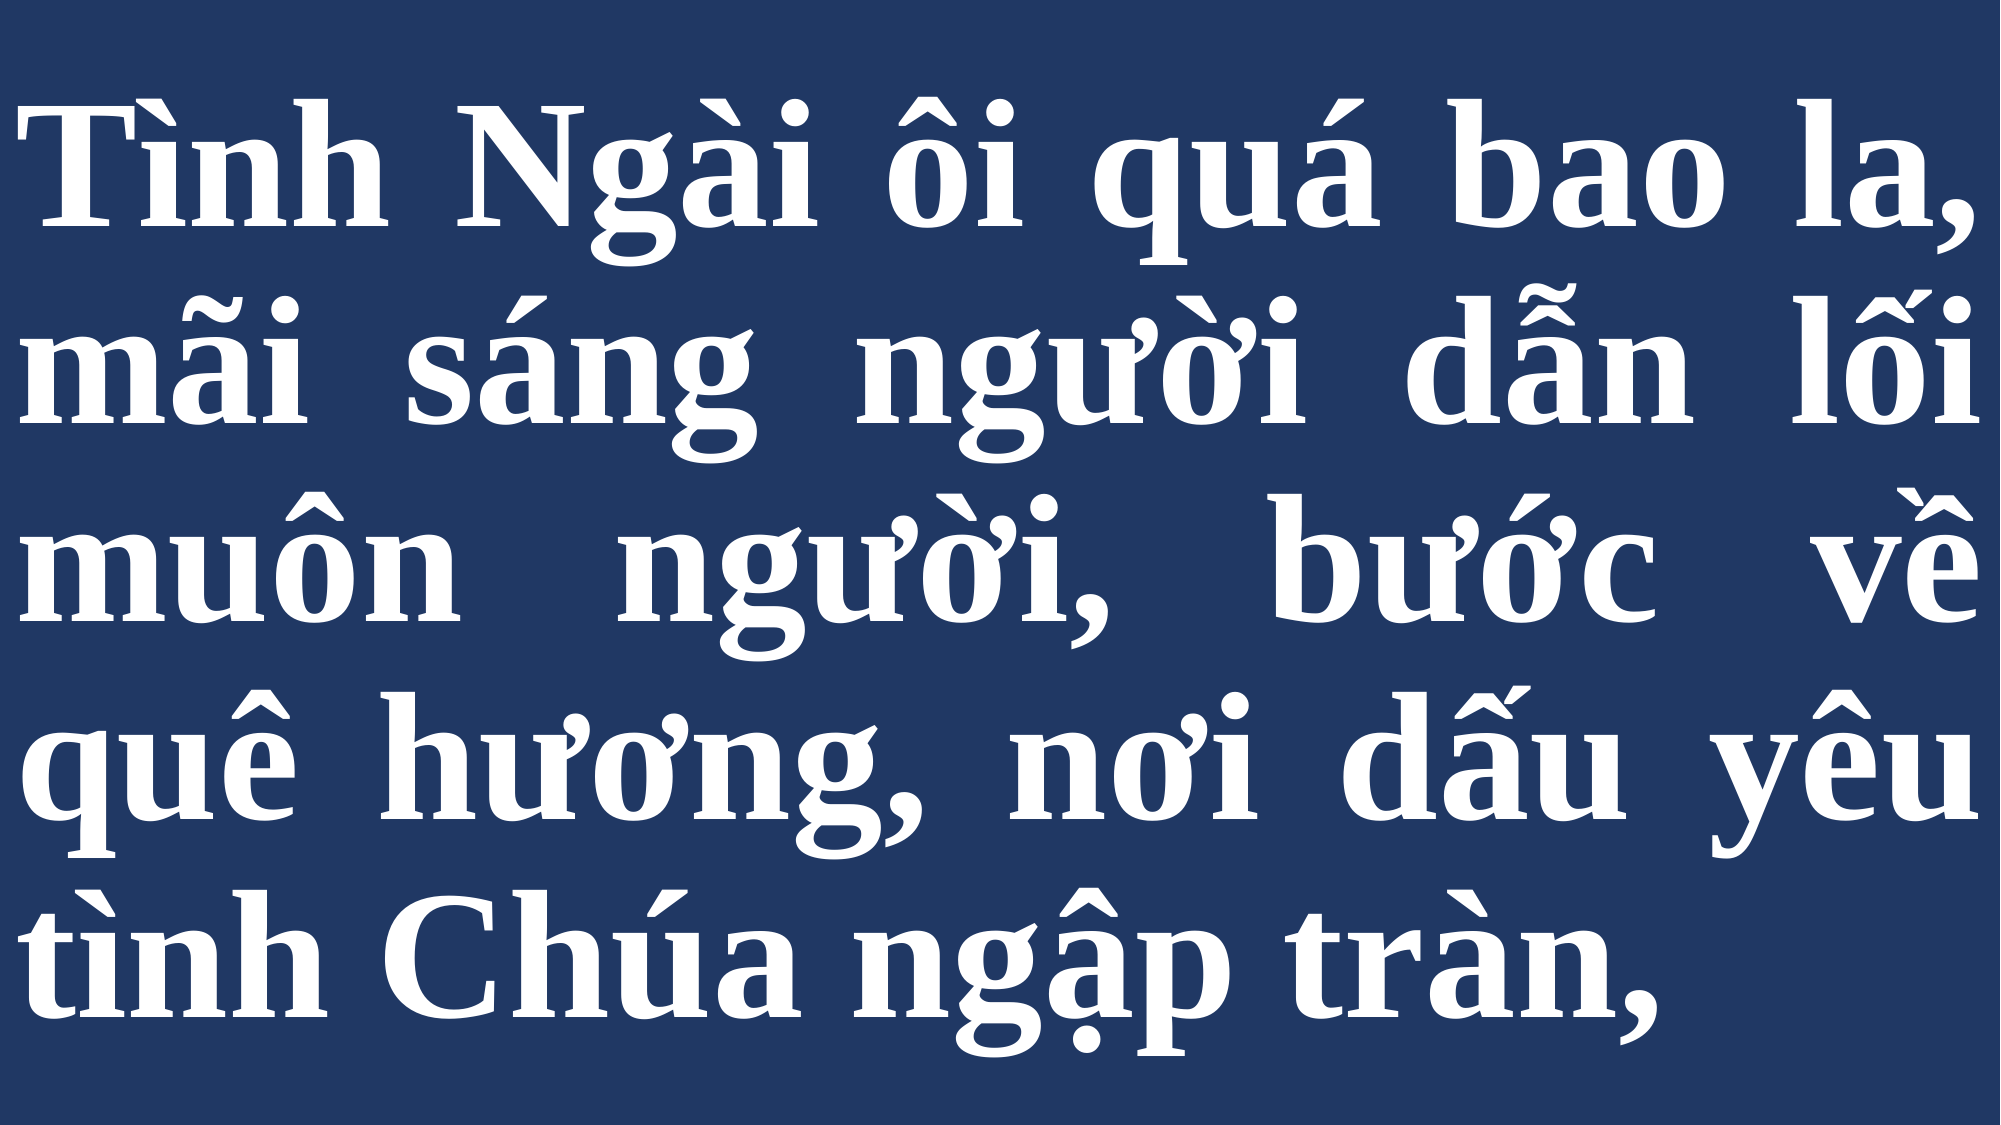

# Tình Ngài ôi quá bao la, mãi sáng người dẫn lối muôn người, bước về quê hương, nơi dấu yêu tình Chúa ngập tràn,